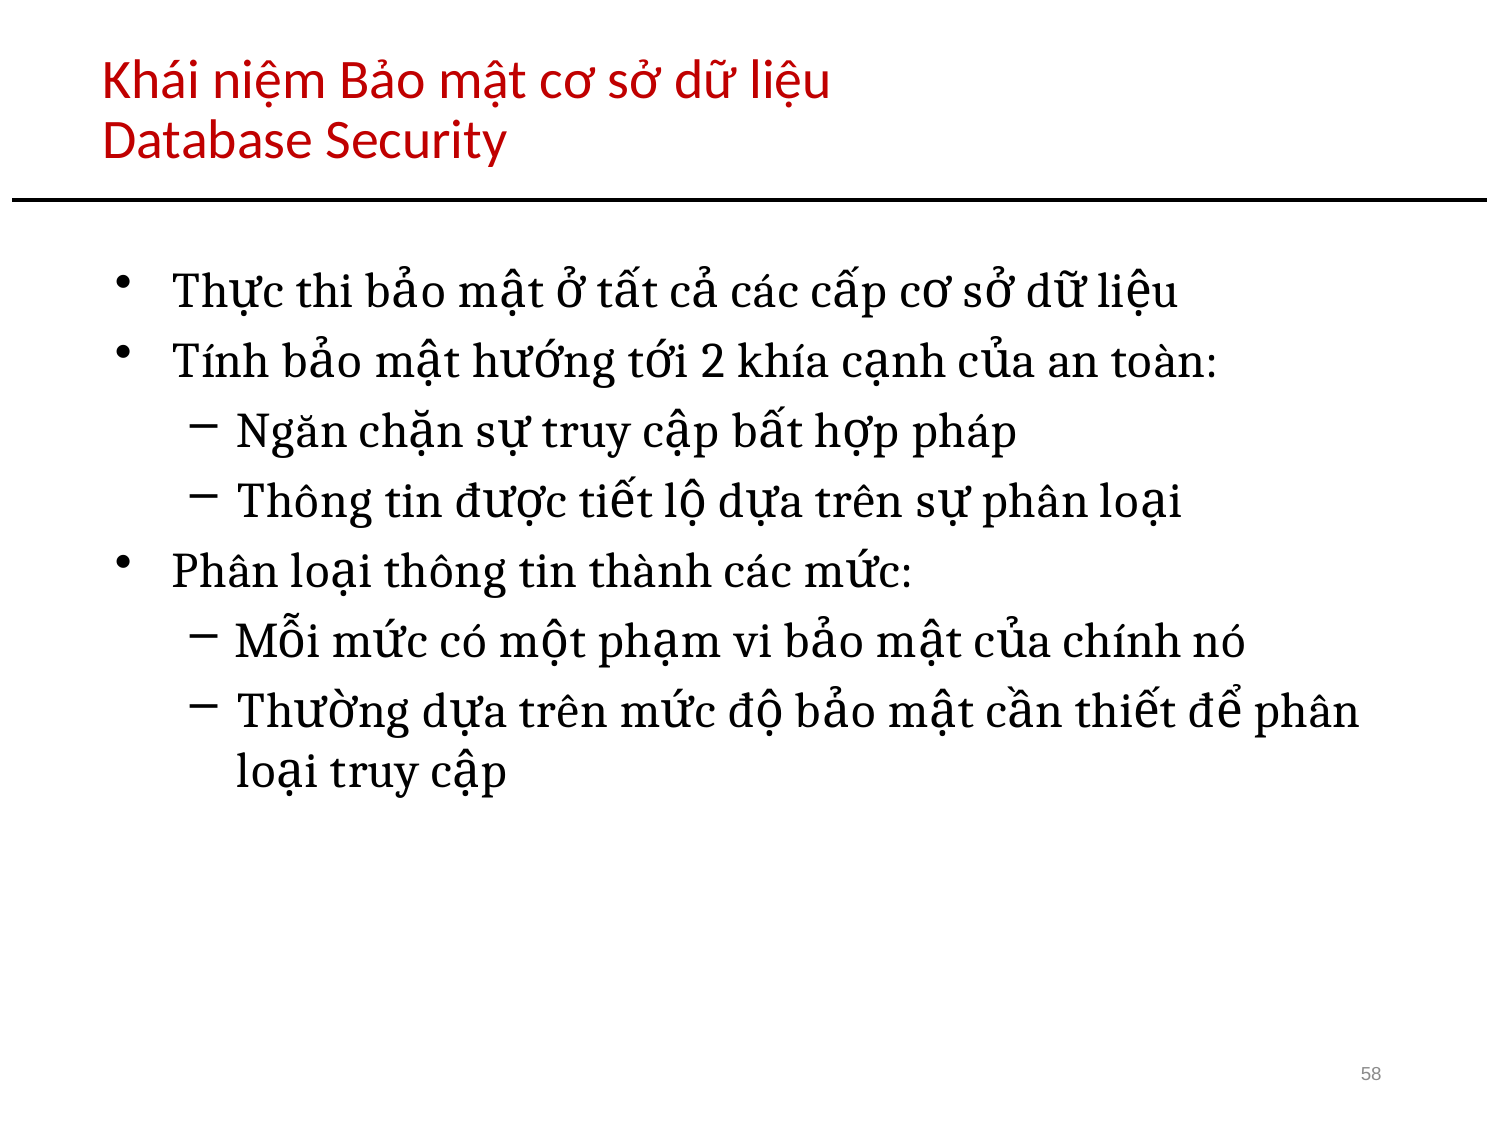

# Khái niệm Bảo mật cơ sở dữ liệu Database Security
Thực thi bảo mật ở tất cả các cấp cơ sở dữ liệu
Tính bảo mật hướng tới 2 khía cạnh của an toàn:
Ngăn chặn sự truy cập bất hợp pháp
Thông tin được tiết lộ dựa trên sự phân loại
Phân loại thông tin thành các mức:
Mỗi mức có một phạm vi bảo mật của chính nó
Thường dựa trên mức độ bảo mật cần thiết để phân loại truy cập
58